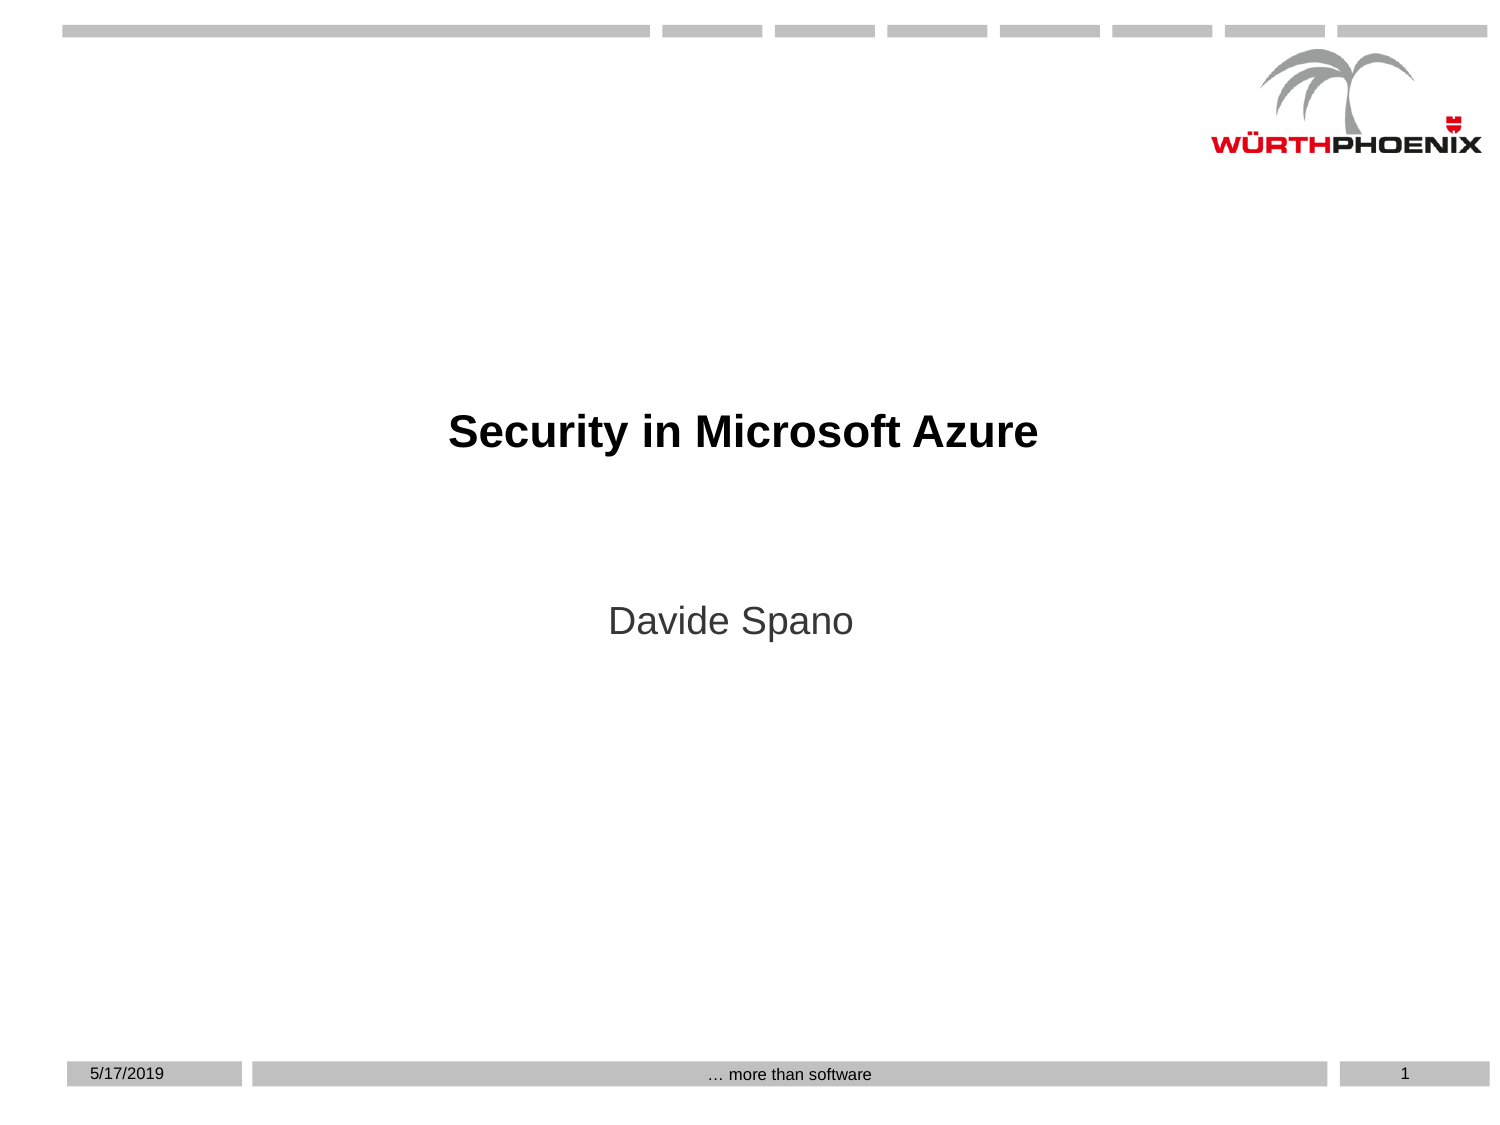

# Security in Microsoft Azure
Davide Spano

5/17/2019
1